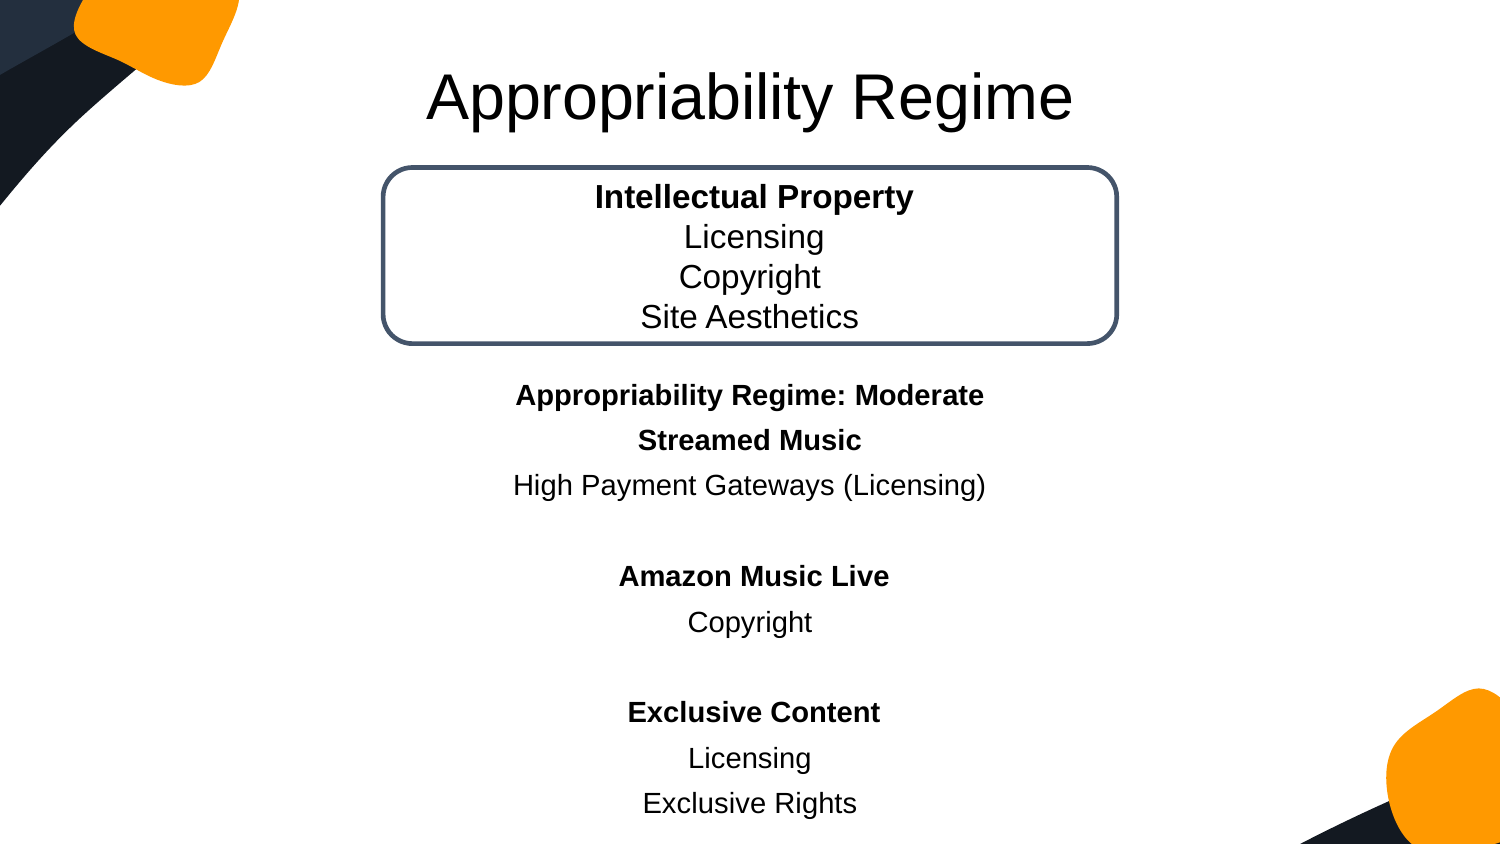

Appropriability Regime

 Intellectual Property
 Licensing
Copyright
Site Aesthetics
Appropriability Regime: Moderate
Streamed Music
High Payment Gateways (Licensing)

 Amazon Music Live
Copyright

 Exclusive Content
Licensing
Exclusive Rights